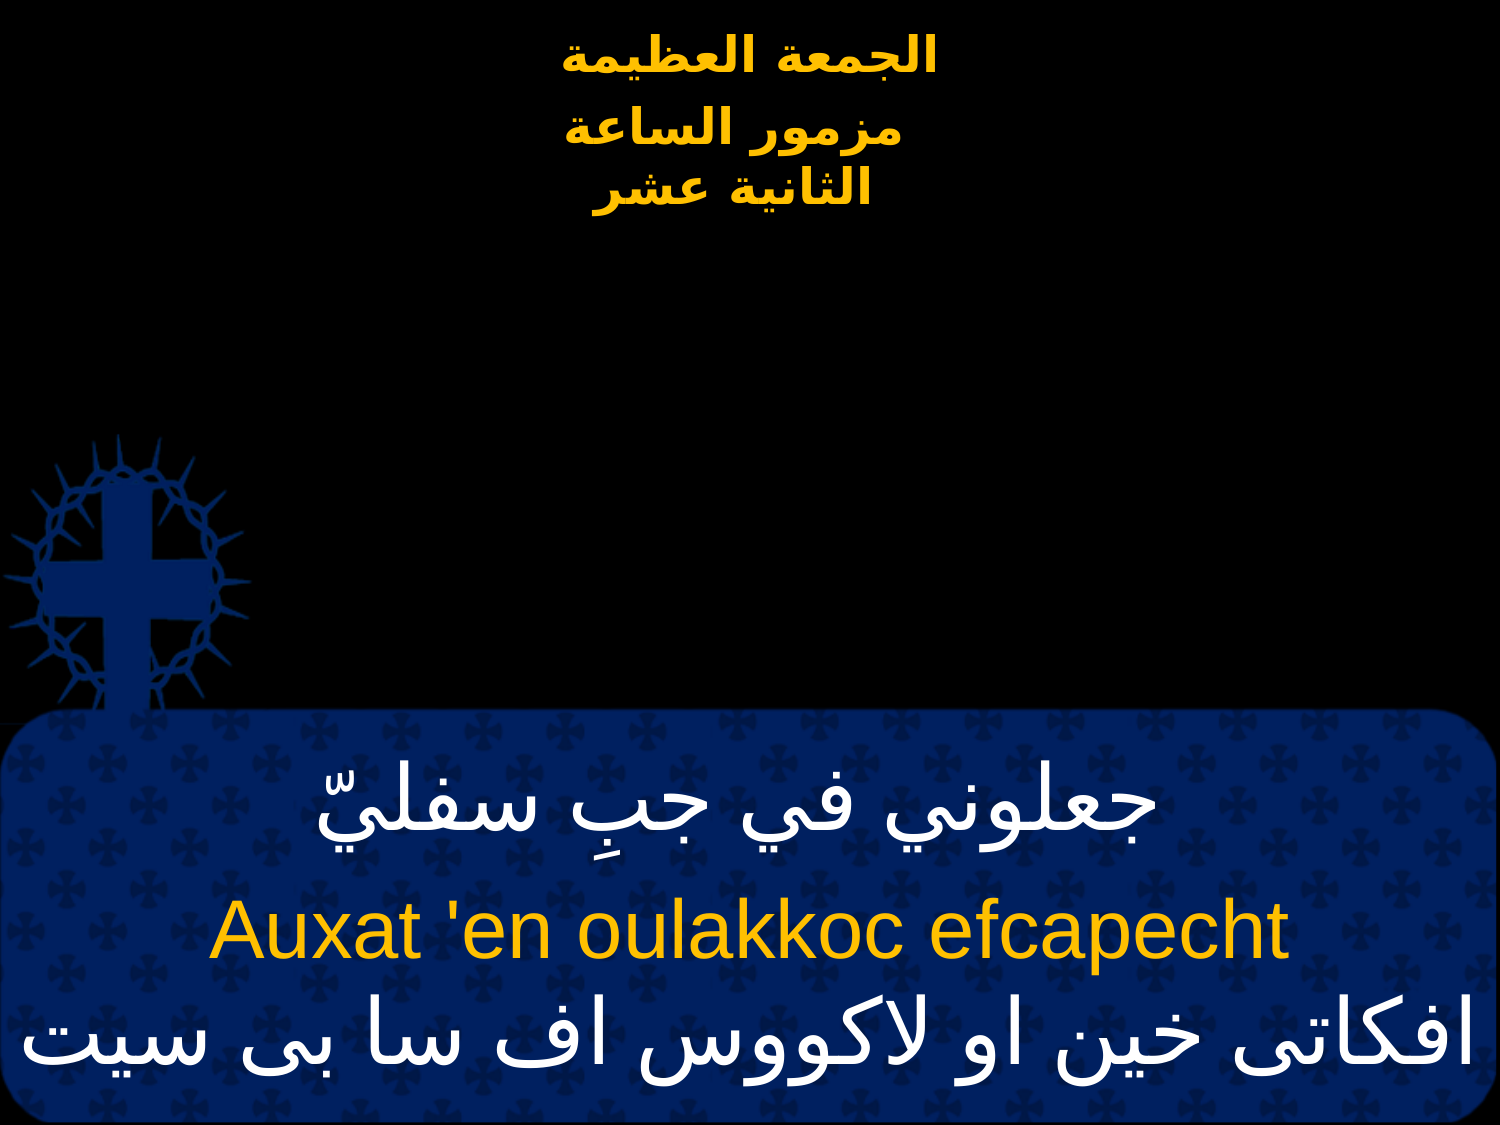

# جعلوني في جبِ سفليّ
Auxat 'en oulakkoc efcapecht
افكاتى خين او لاكووس اف سا بى سيت